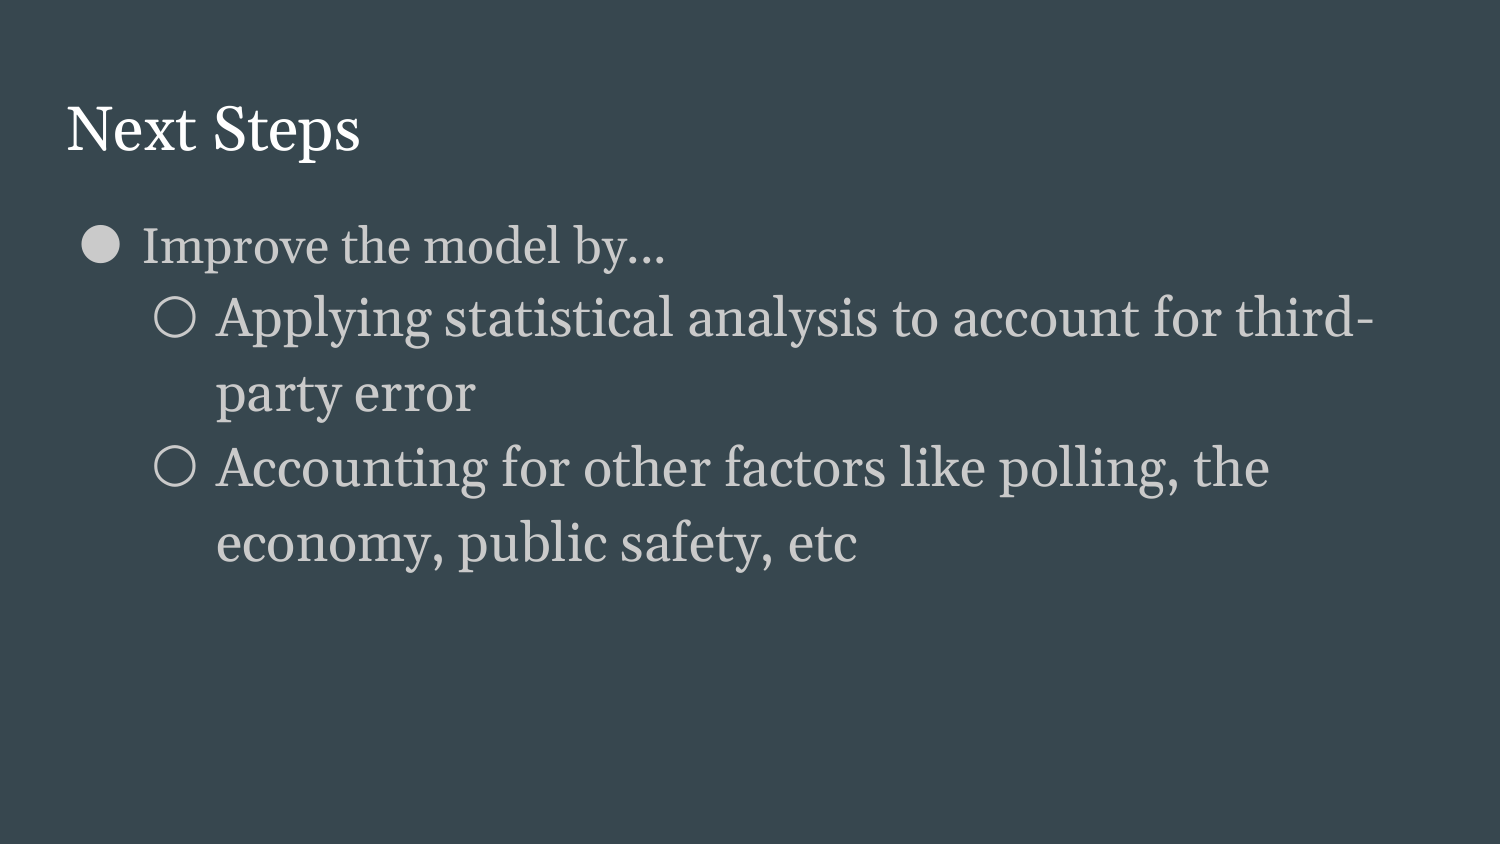

# Next Steps
Improve the model by...
Applying statistical analysis to account for third-party error
Accounting for other factors like polling, the economy, public safety, etc